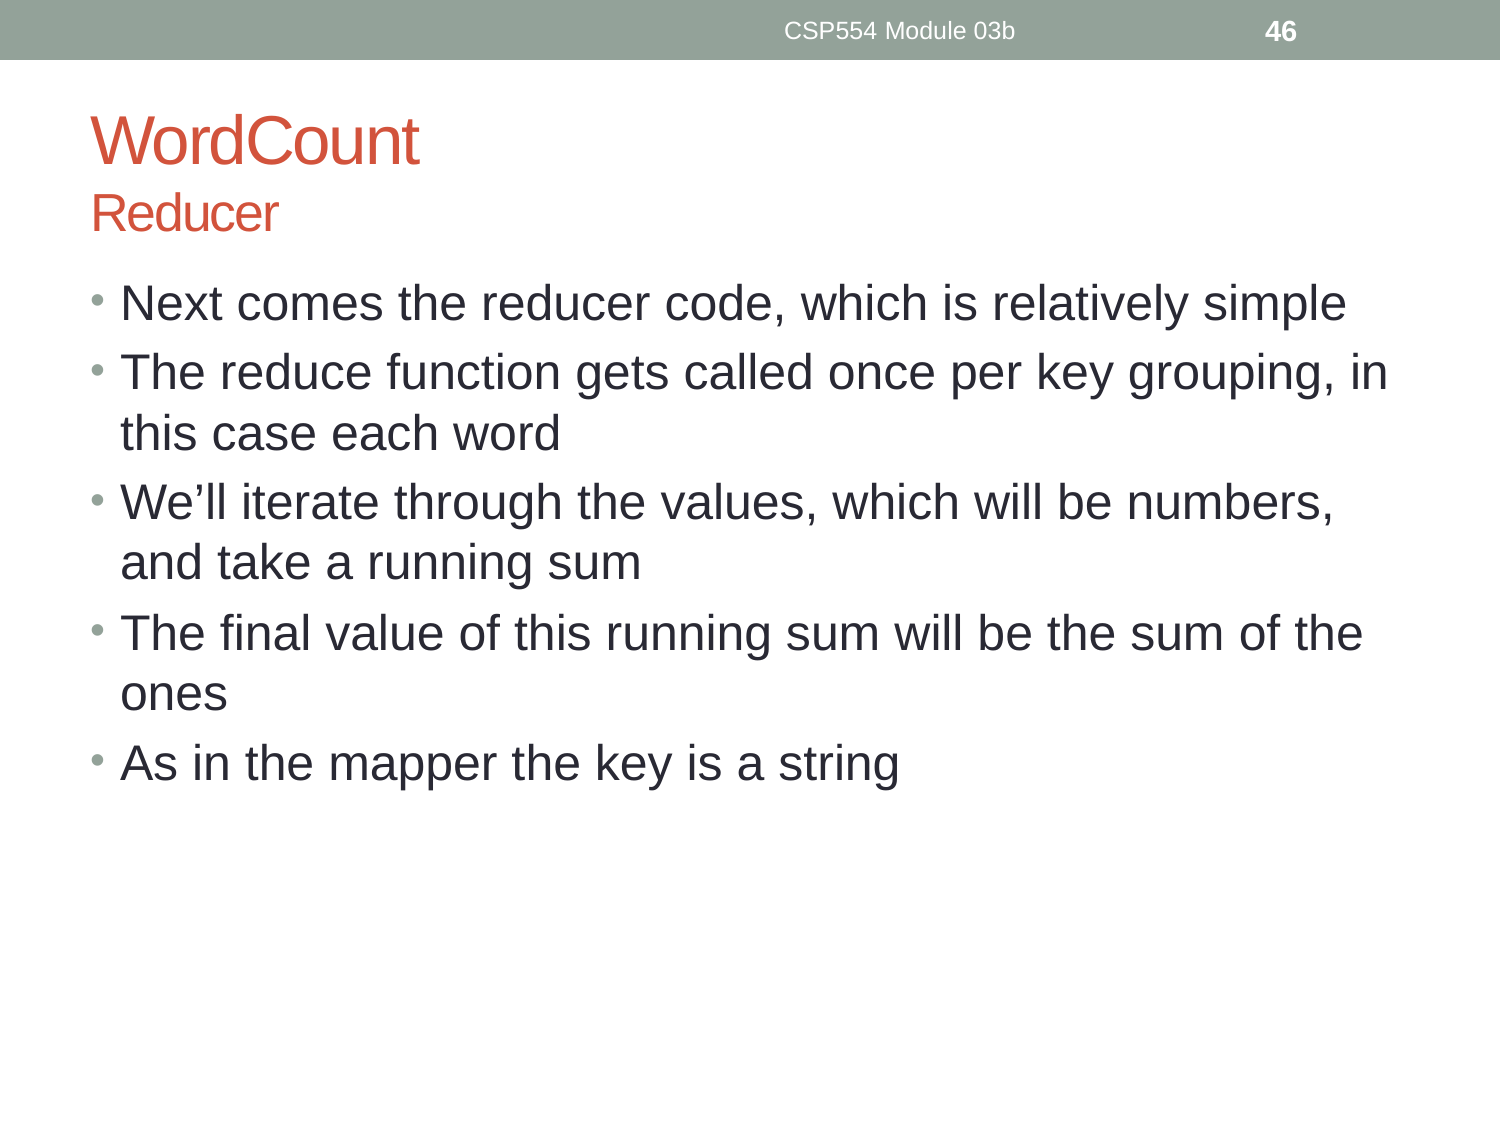

CSP554 Module 03b
46
# WordCount Reducer
Next comes the reducer code, which is relatively simple
The reduce function gets called once per key grouping, in this case each word
We’ll iterate through the values, which will be numbers, and take a running sum
The final value of this running sum will be the sum of the ones
As in the mapper the key is a string